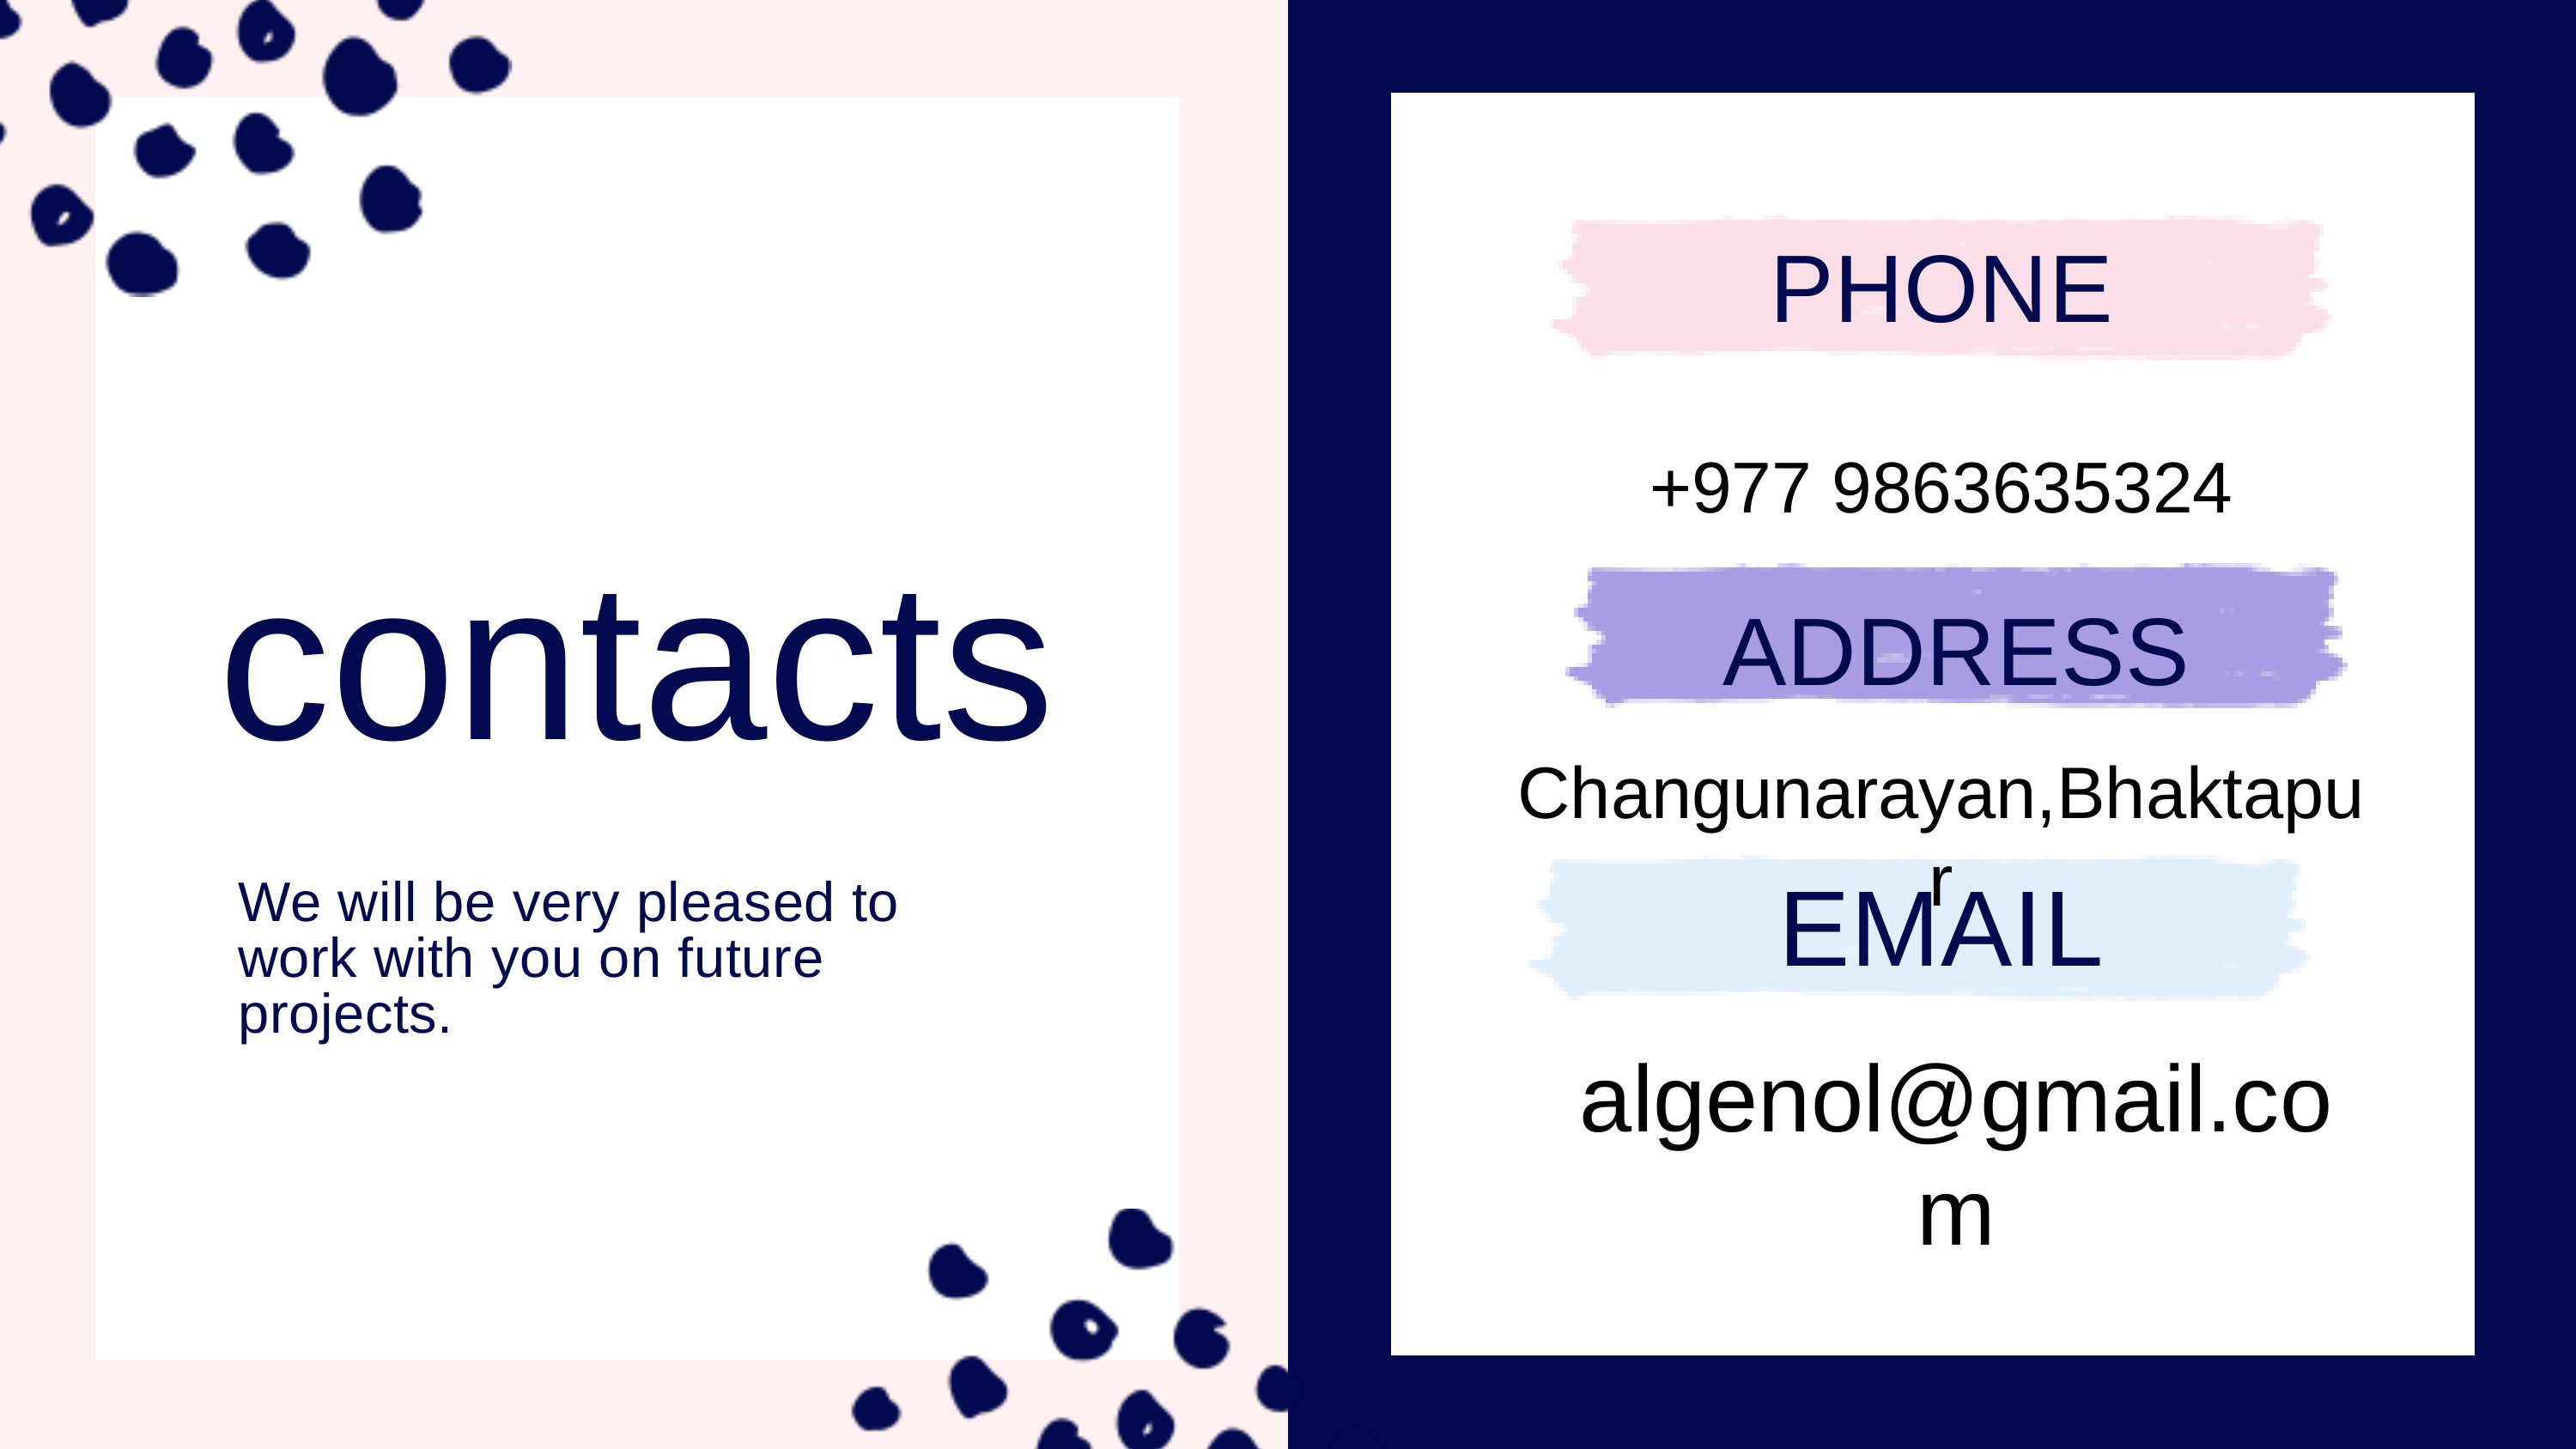

PHONE
+977 9863635324
contacts

ADDRESS
Changunarayan,Bhaktapur

We will be very pleased to work with you on future projects.
EMAIL

algenol@gmail.com